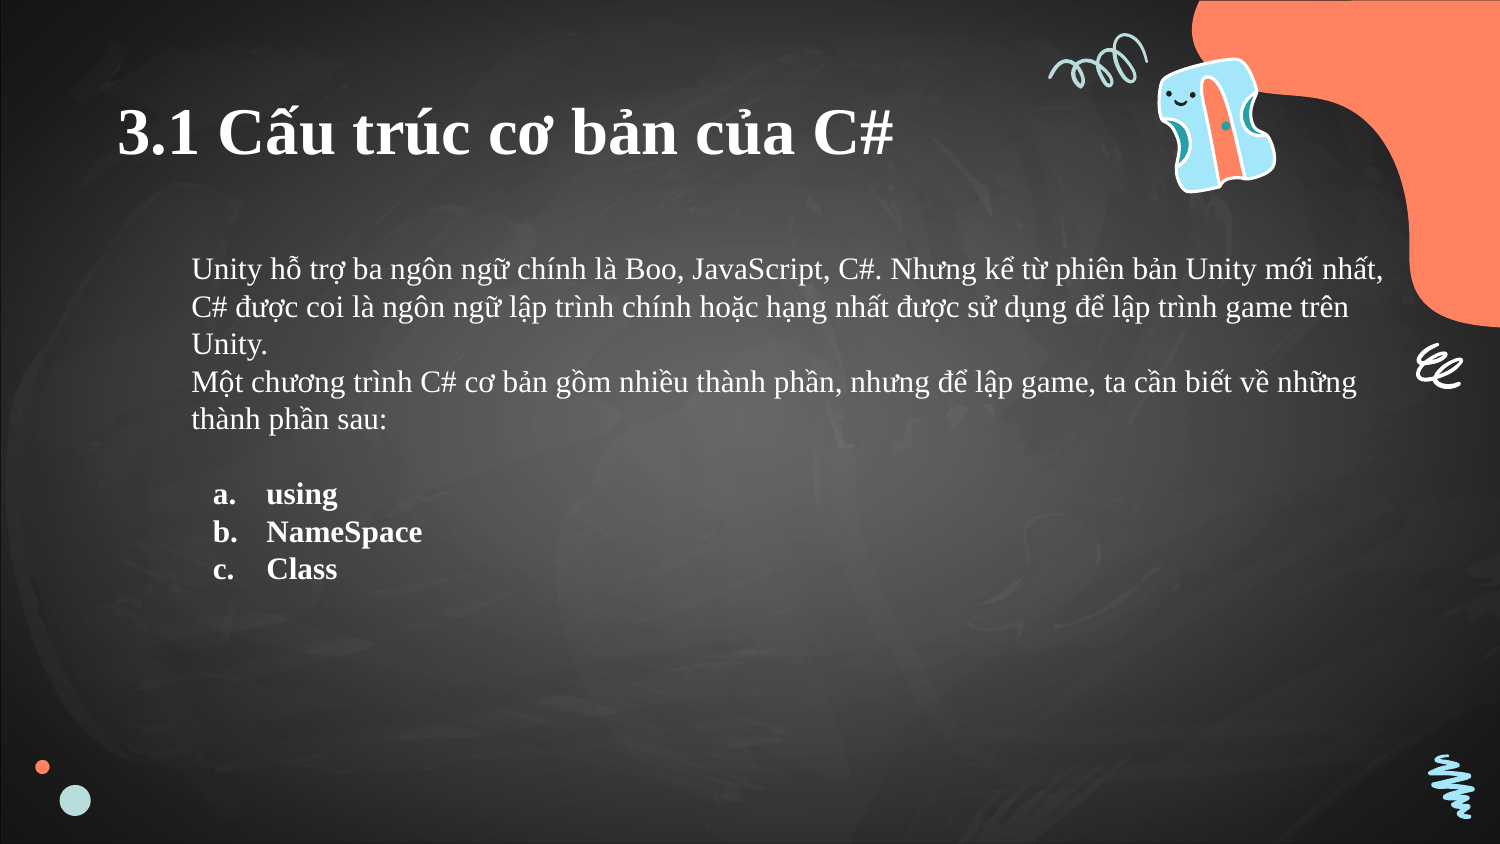

# 3.1 Cấu trúc cơ bản của C#

Unity hỗ trợ ba ngôn ngữ chính là Boo, JavaScript, C#. Nhưng kể từ phiên bản Unity mới nhất, C# được coi là ngôn ngữ lập trình chính hoặc hạng nhất được sử dụng để lập trình game trên Unity.
Một chương trình C# cơ bản gồm nhiều thành phần, nhưng để lập game, ta cần biết về những thành phần sau:

using
NameSpace
Class